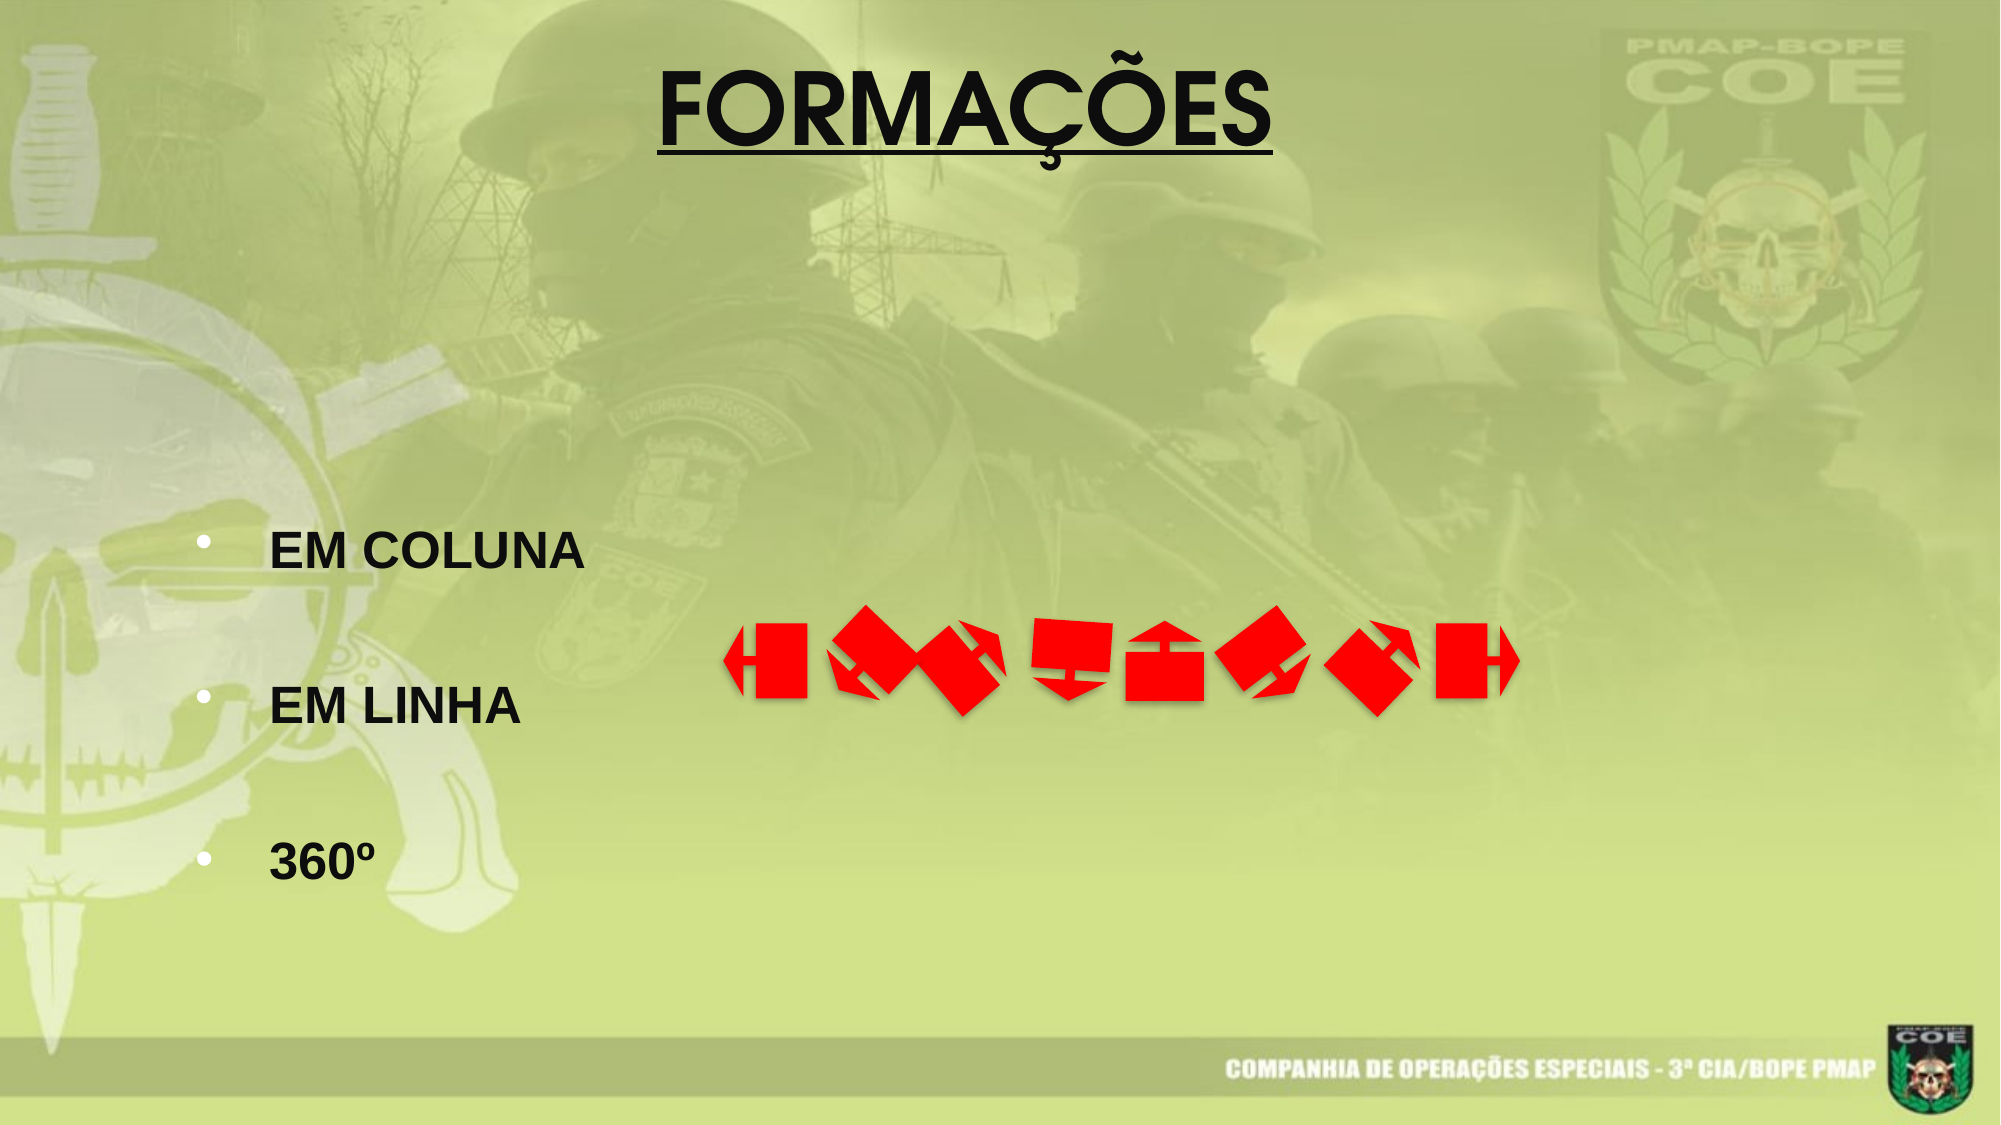

# formações

EM COLUNA

EM LINHA

360º